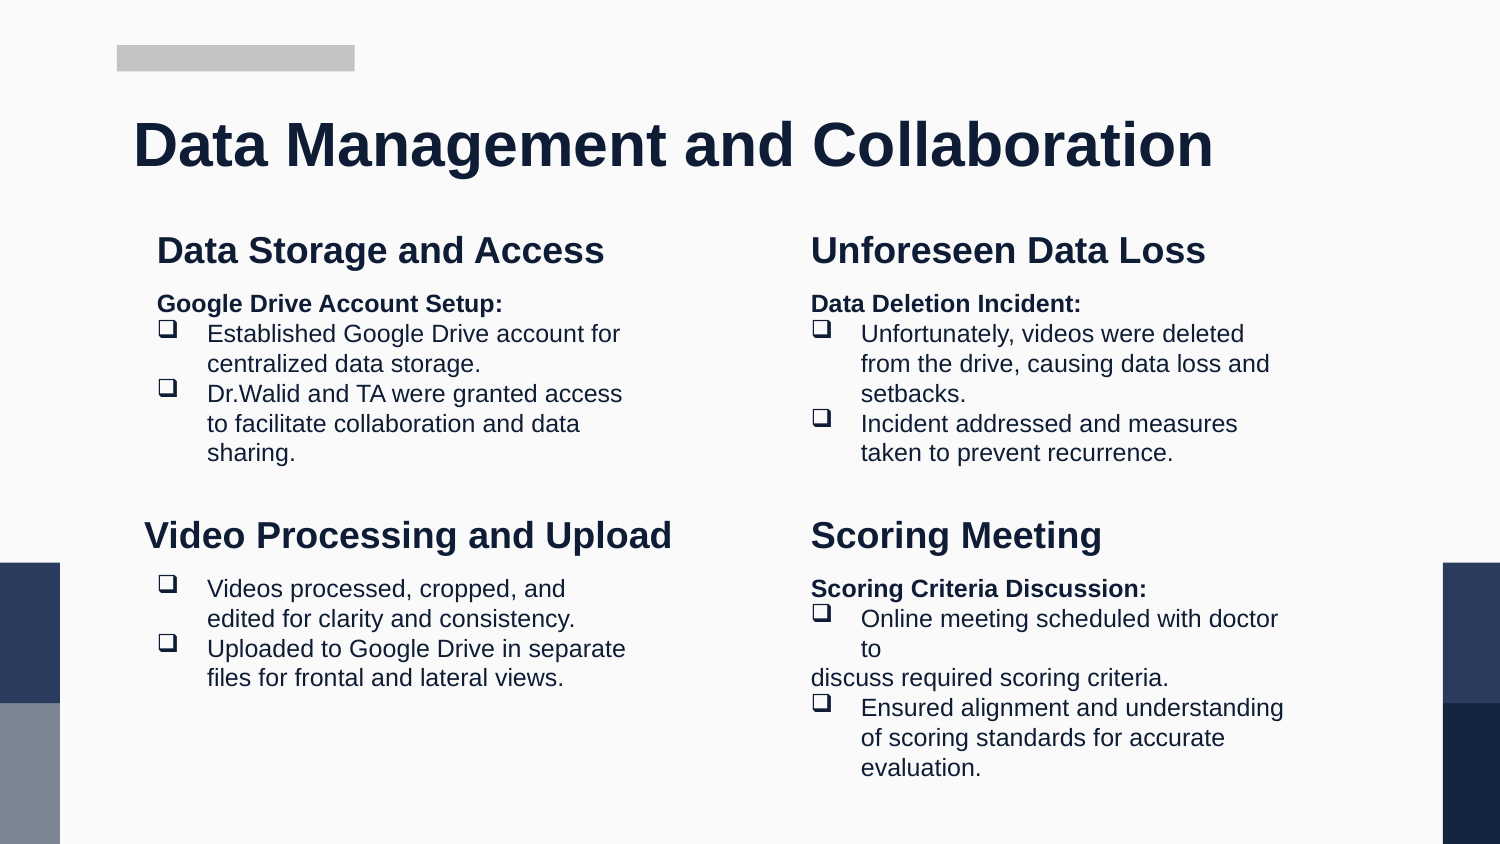

# Data Management and Collaboration
Data Storage and Access
Unforeseen Data Loss
Google Drive Account Setup:
Established Google Drive account for centralized data storage.
Dr.Walid and TA were granted access to facilitate collaboration and data sharing.
Data Deletion Incident:
Unfortunately, videos were deleted from the drive, causing data loss and setbacks.
Incident addressed and measures taken to prevent recurrence.
Video Processing and Upload
Scoring Meeting
Videos processed, cropped, and edited for clarity and consistency.
Uploaded to Google Drive in separate files for frontal and lateral views.
Scoring Criteria Discussion:
Online meeting scheduled with doctor to
discuss required scoring criteria.
Ensured alignment and understanding of scoring standards for accurate evaluation.